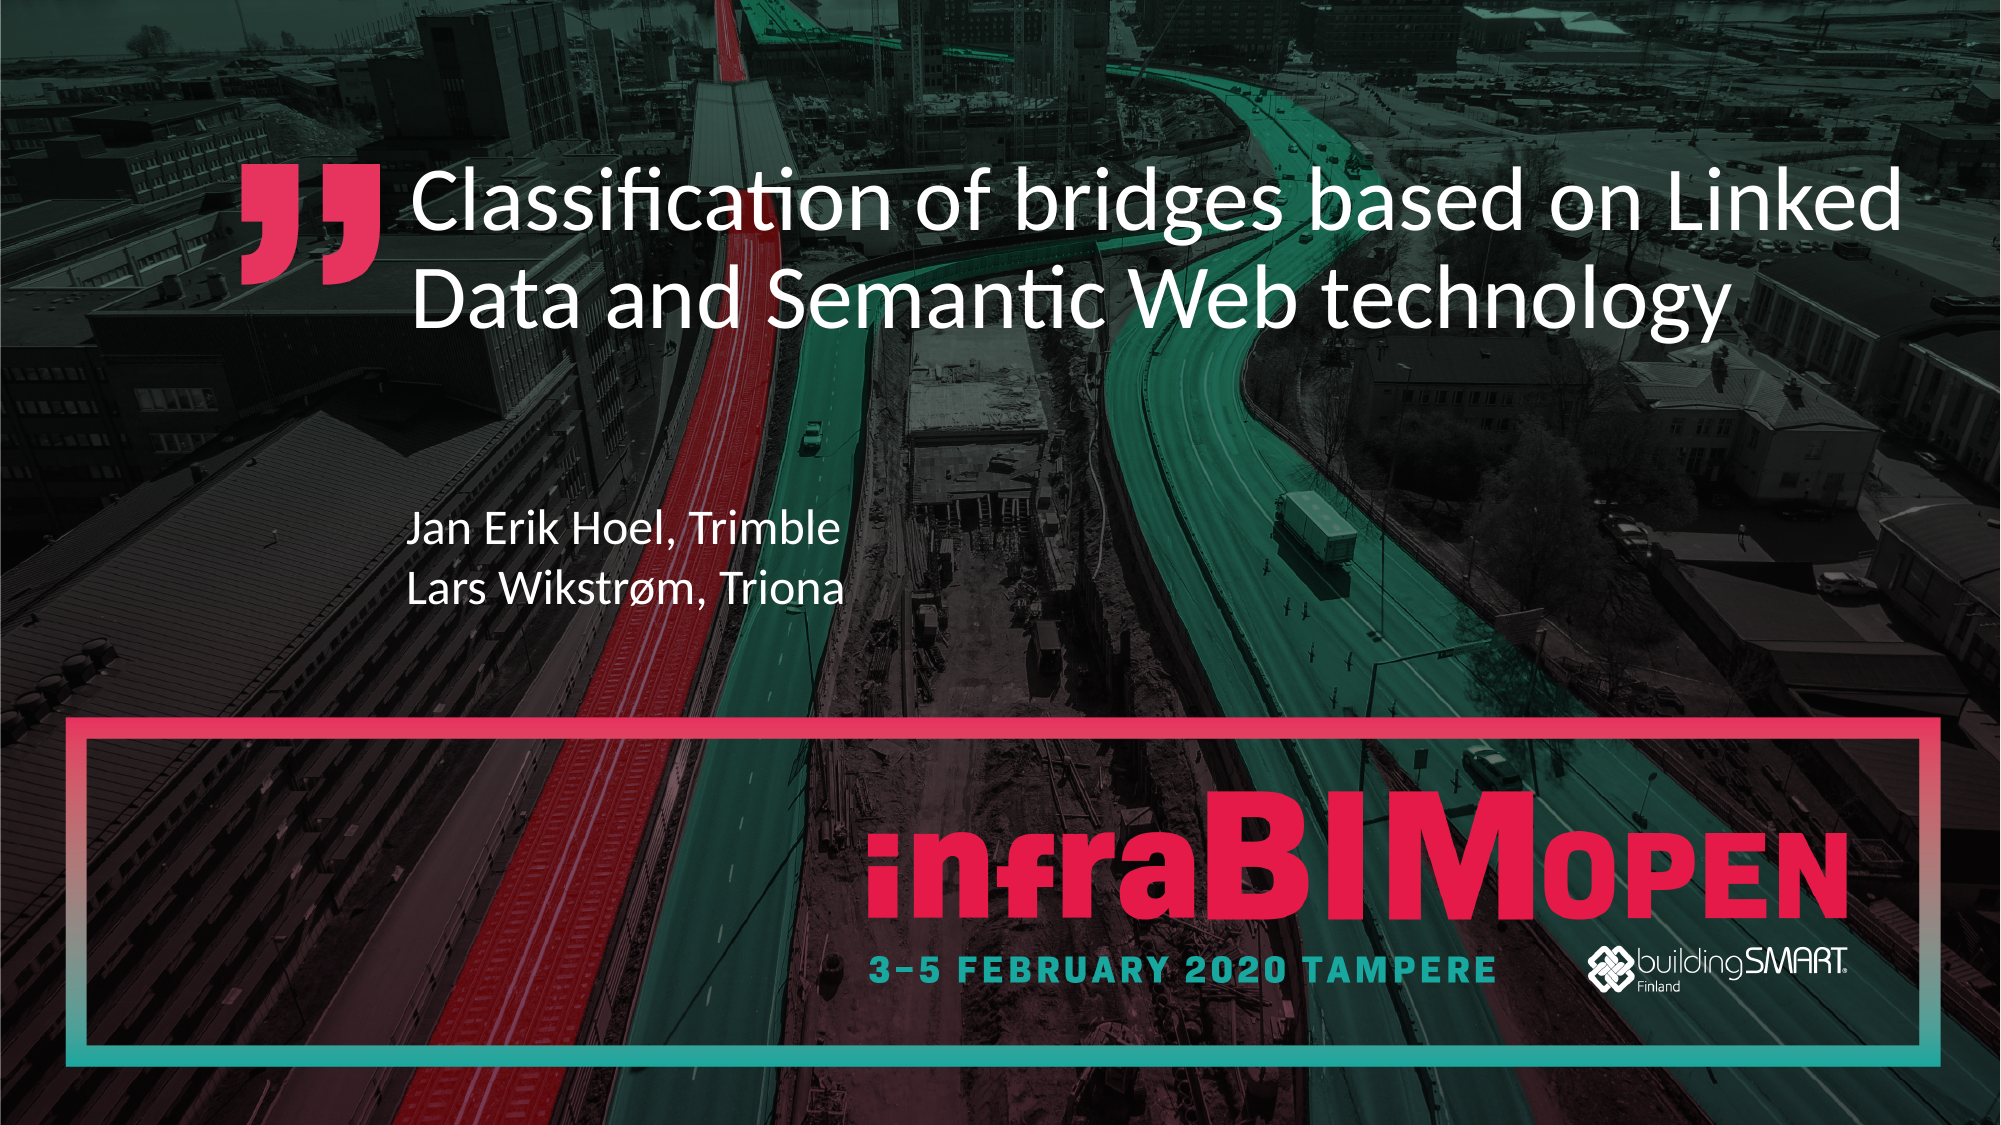

# Classification of bridges based on Linked Data and Semantic Web technology
Jan Erik Hoel, Trimble
Lars Wikstrøm, Triona